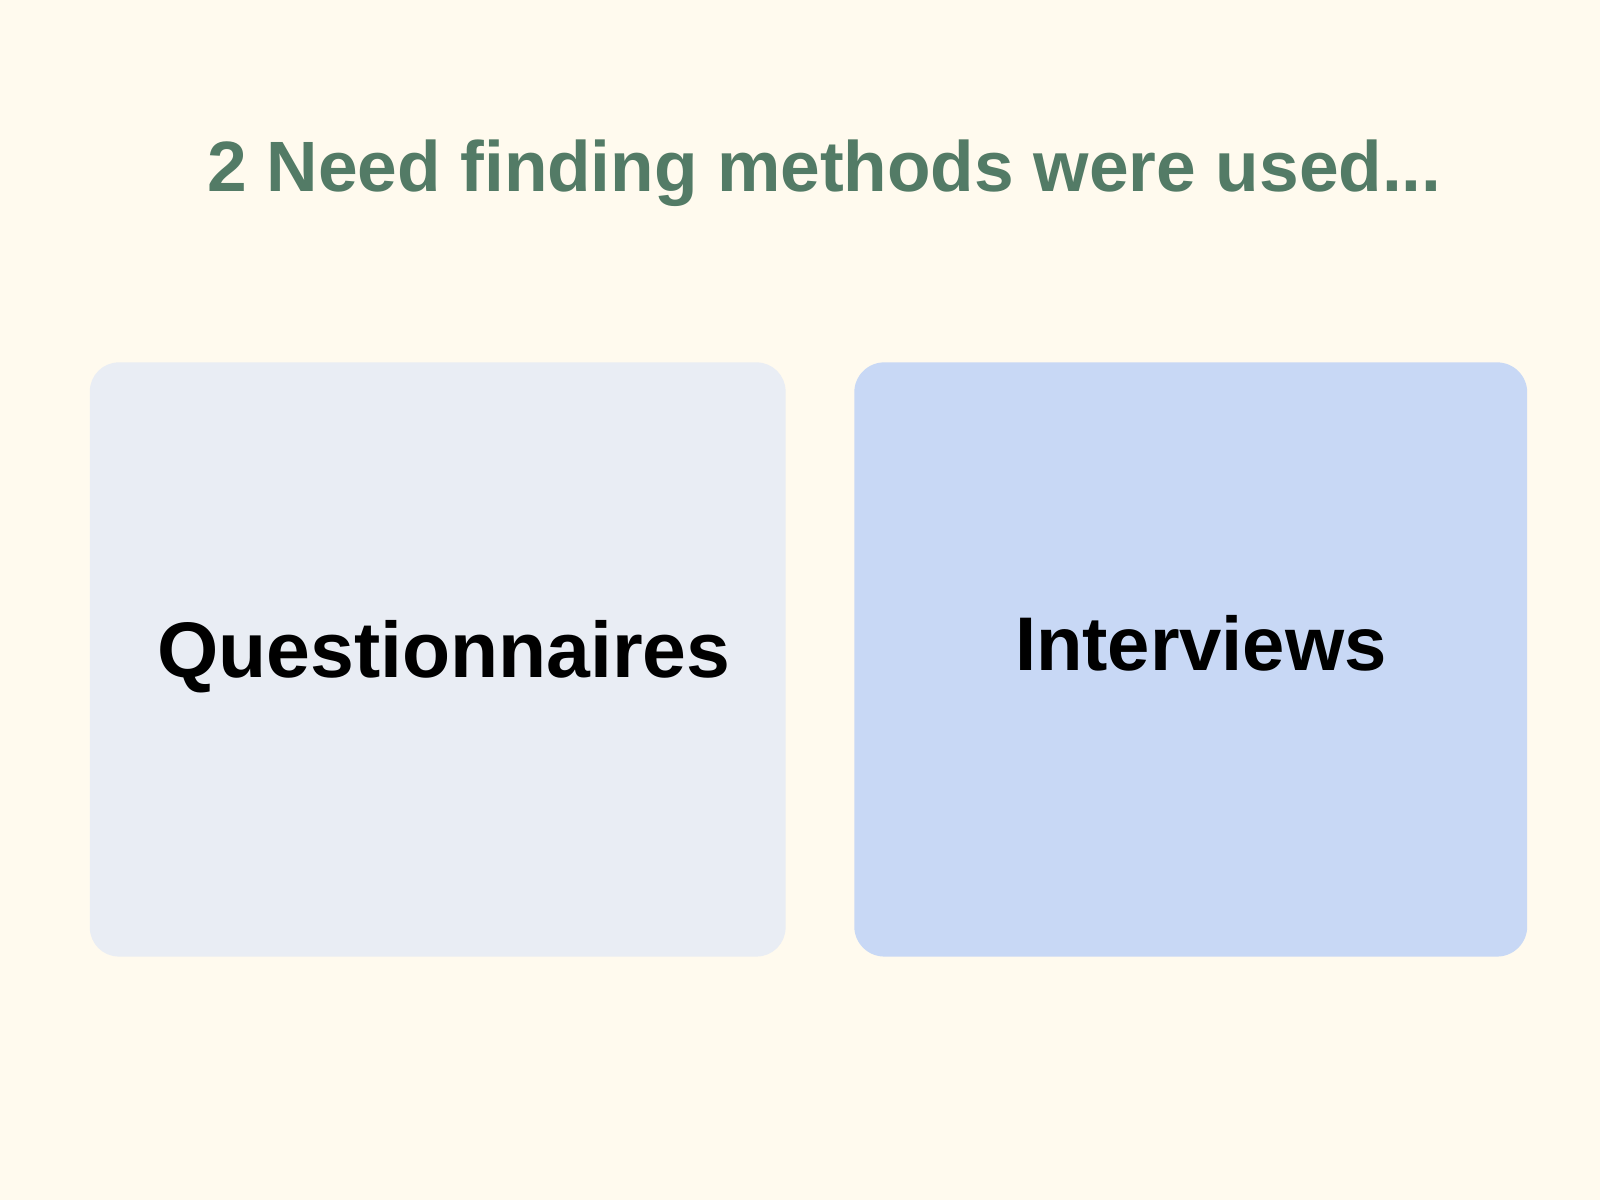

2 Need finding methods were used...

Interviews
Questionnaires